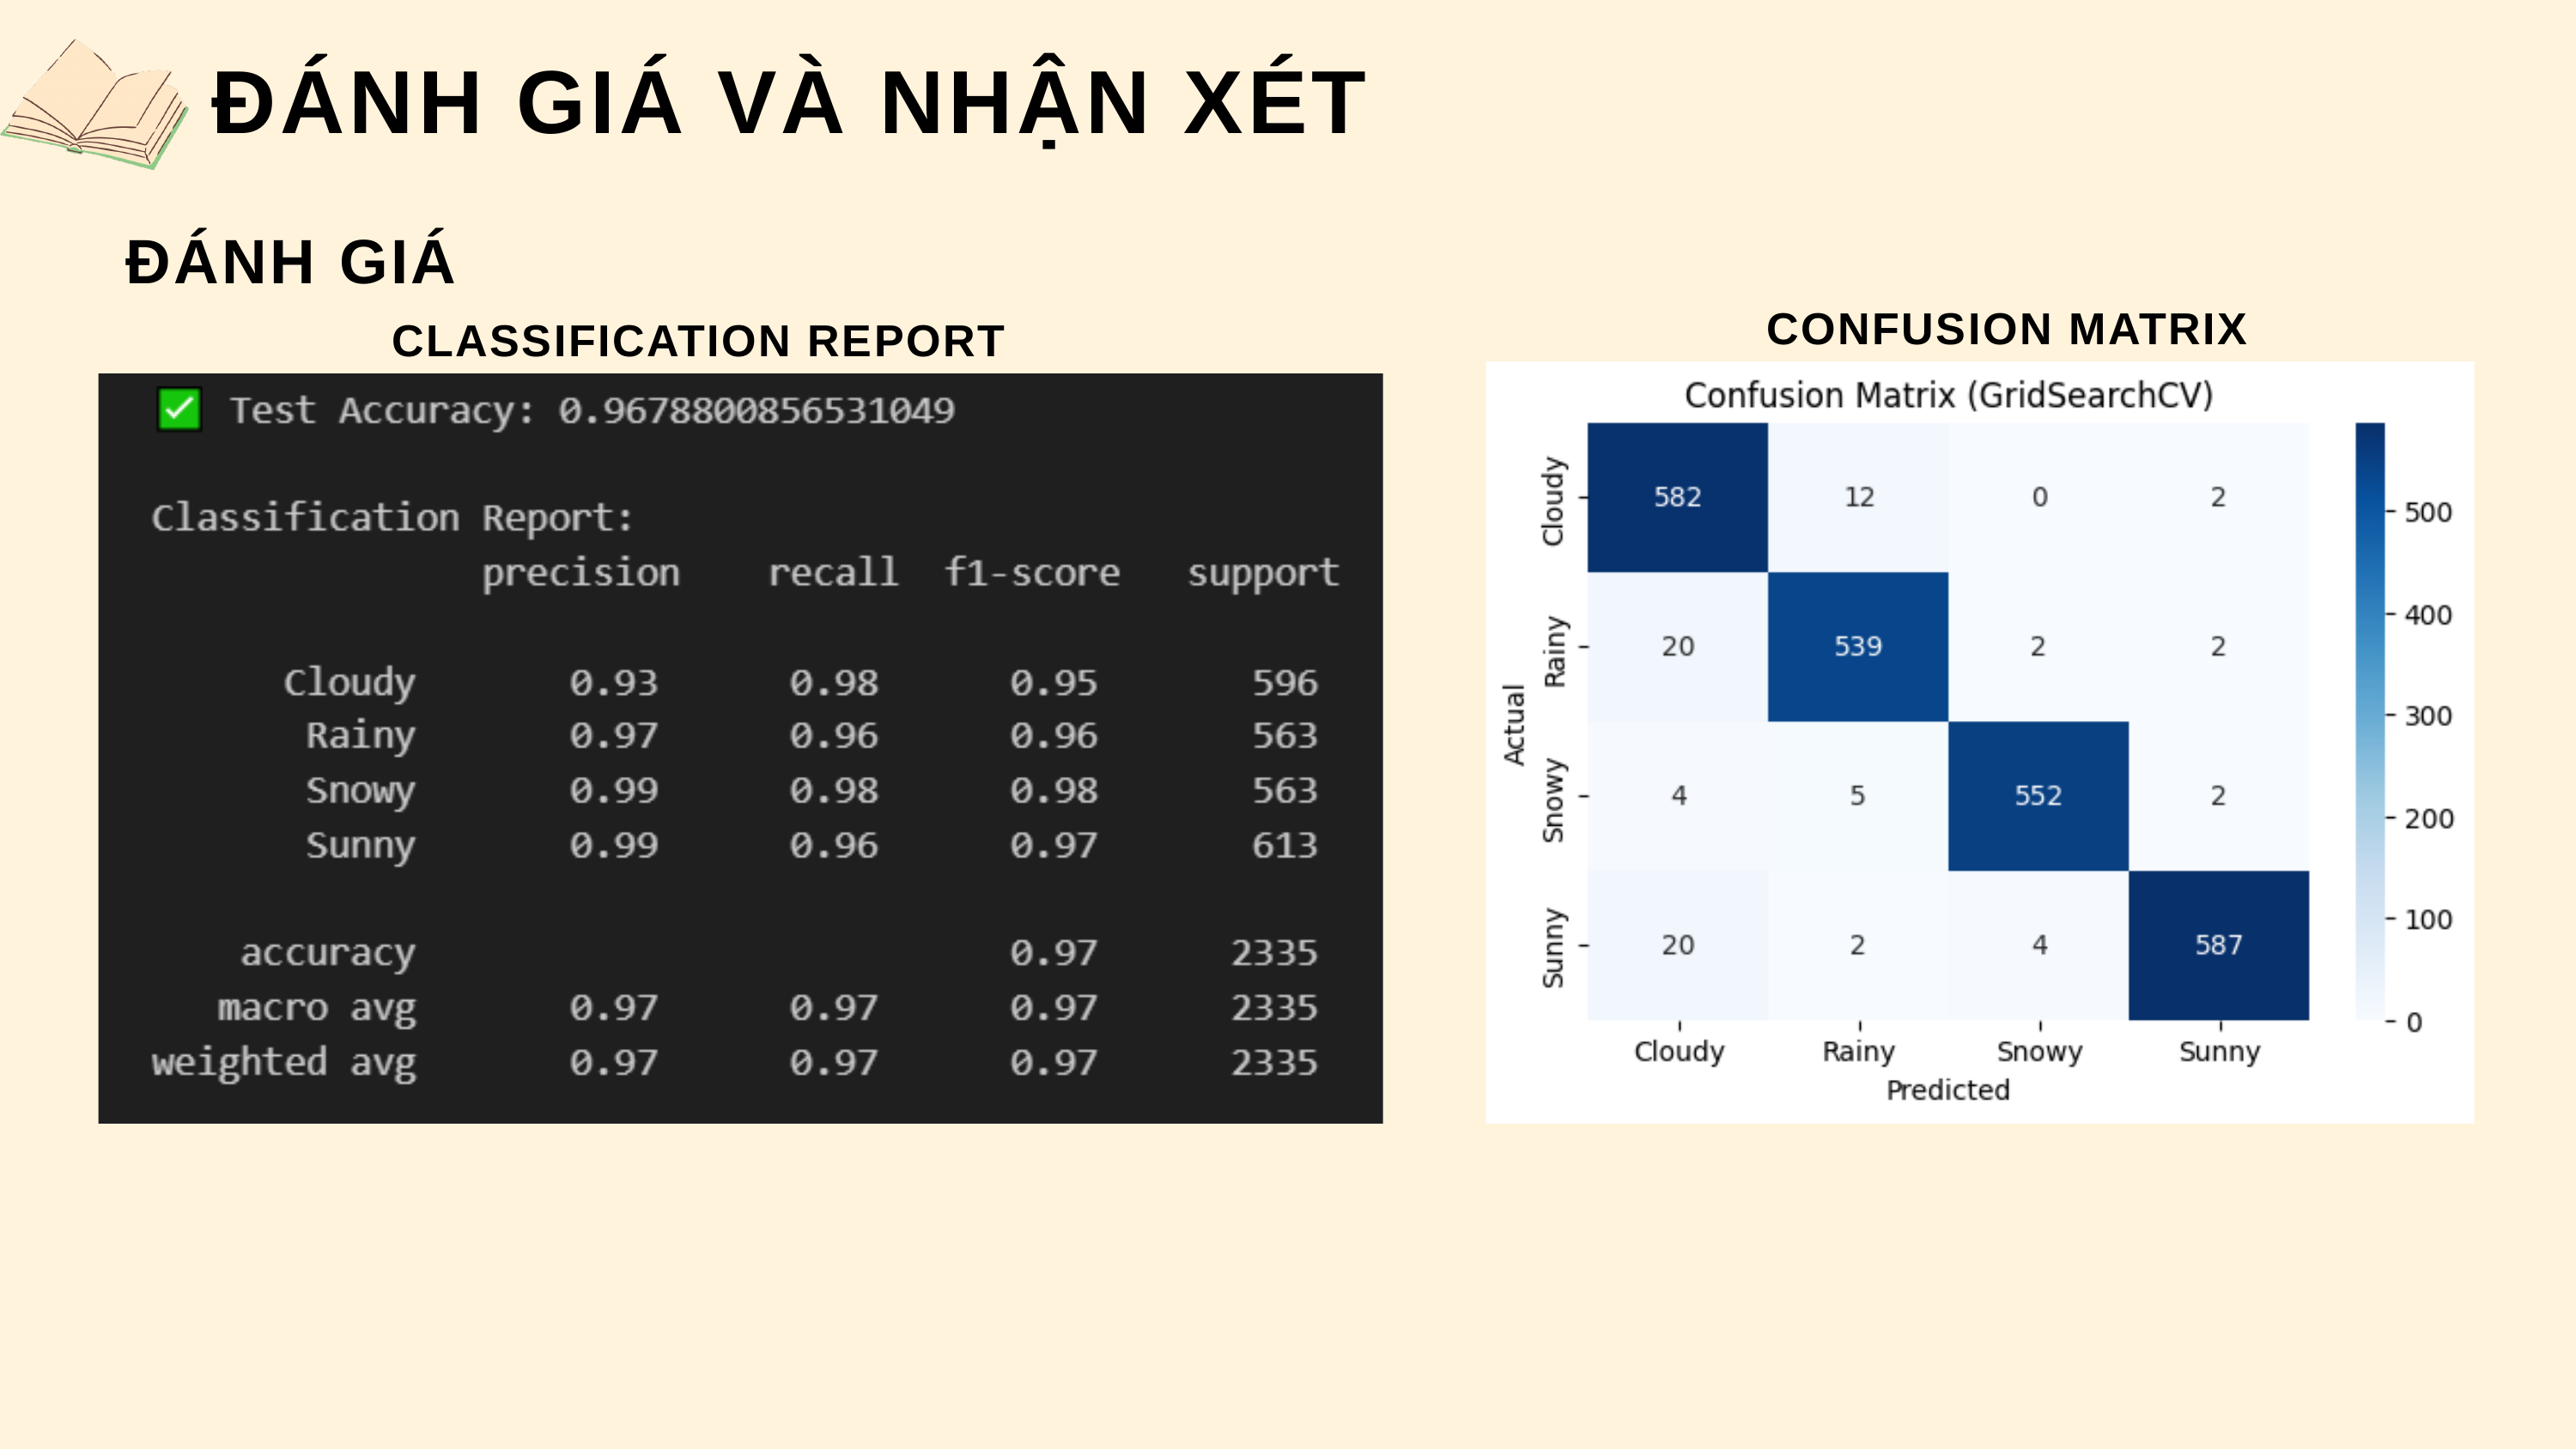

ĐÁNH GIÁ VÀ NHẬN XÉT
ĐÁNH GIÁ
CONFUSION MATRIX
CLASSIFICATION REPORT